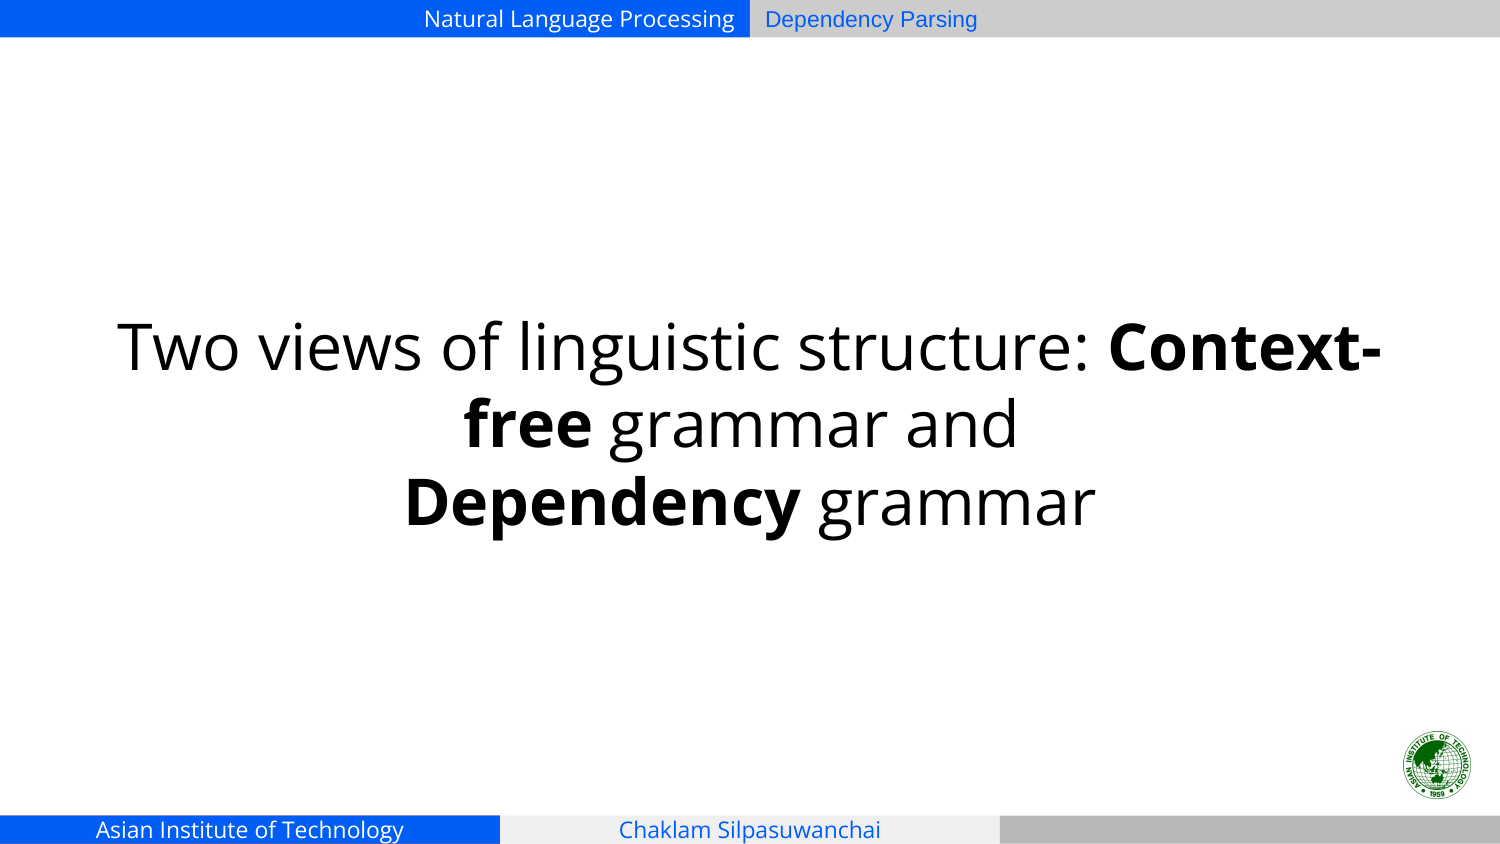

# Two views of linguistic structure: Context-free grammar and
Dependency grammar